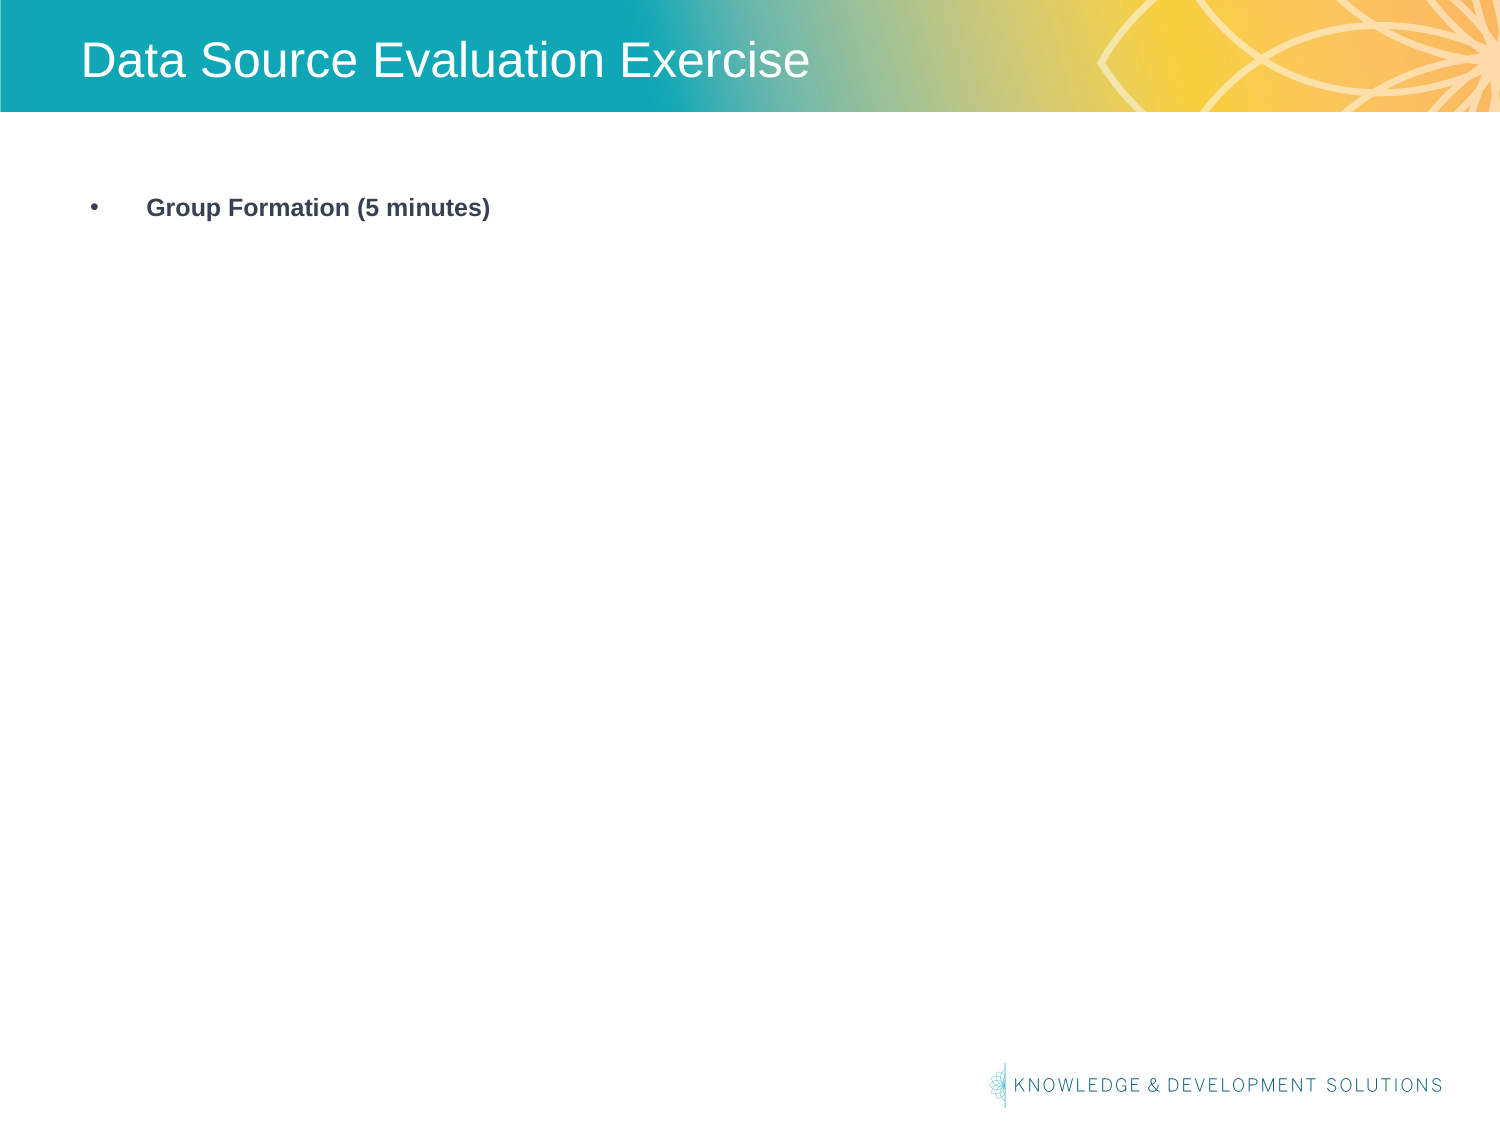

# Data Source Evaluation Exercise

Group Formation (5 minutes)